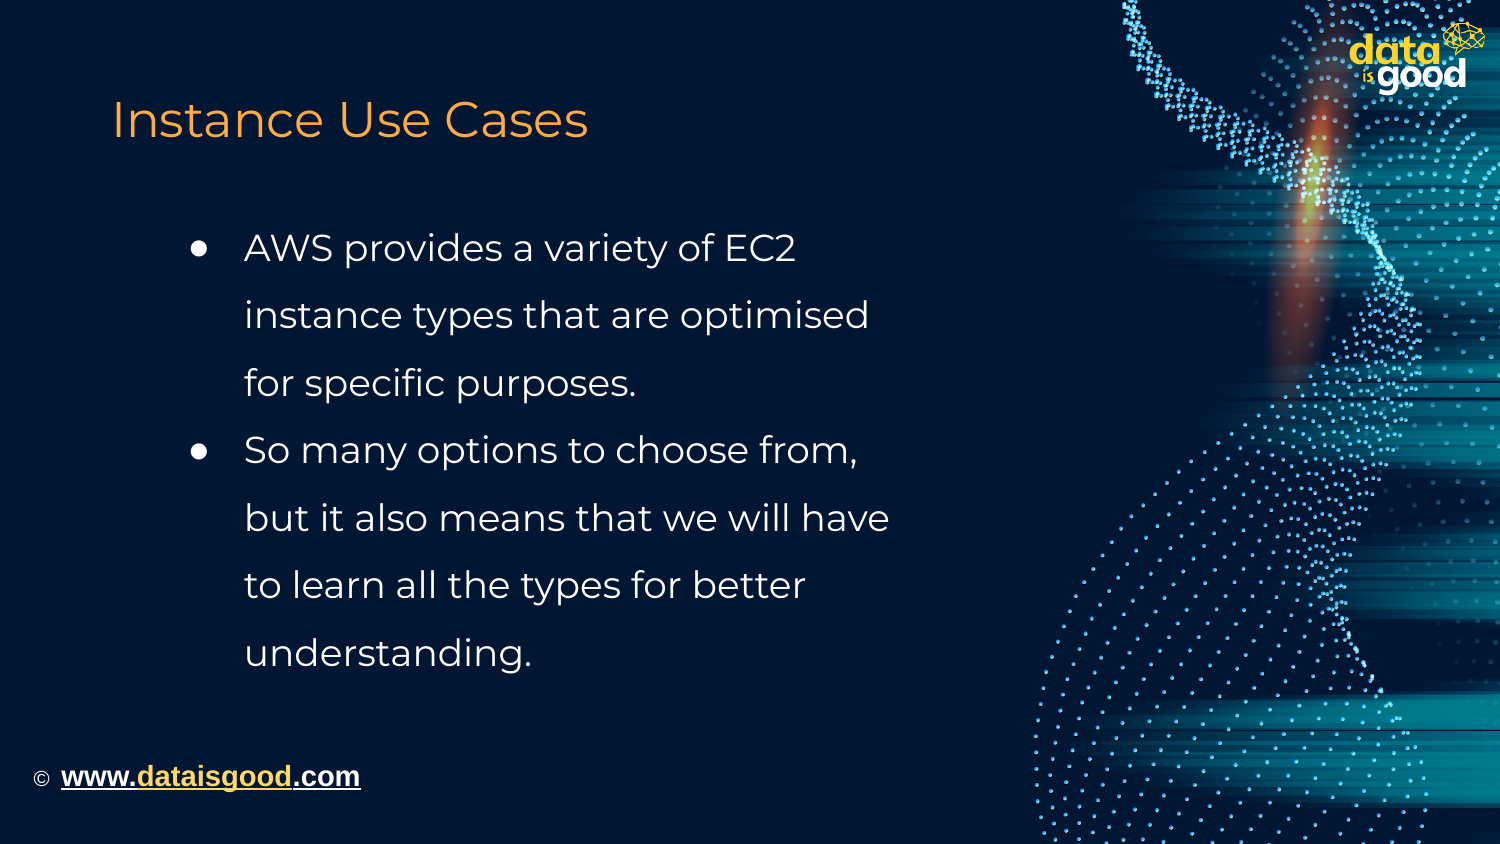

# Instance Use Cases
AWS provides a variety of EC2 instance types that are optimised for specific purposes.
So many options to choose from, but it also means that we will have to learn all the types for better understanding.